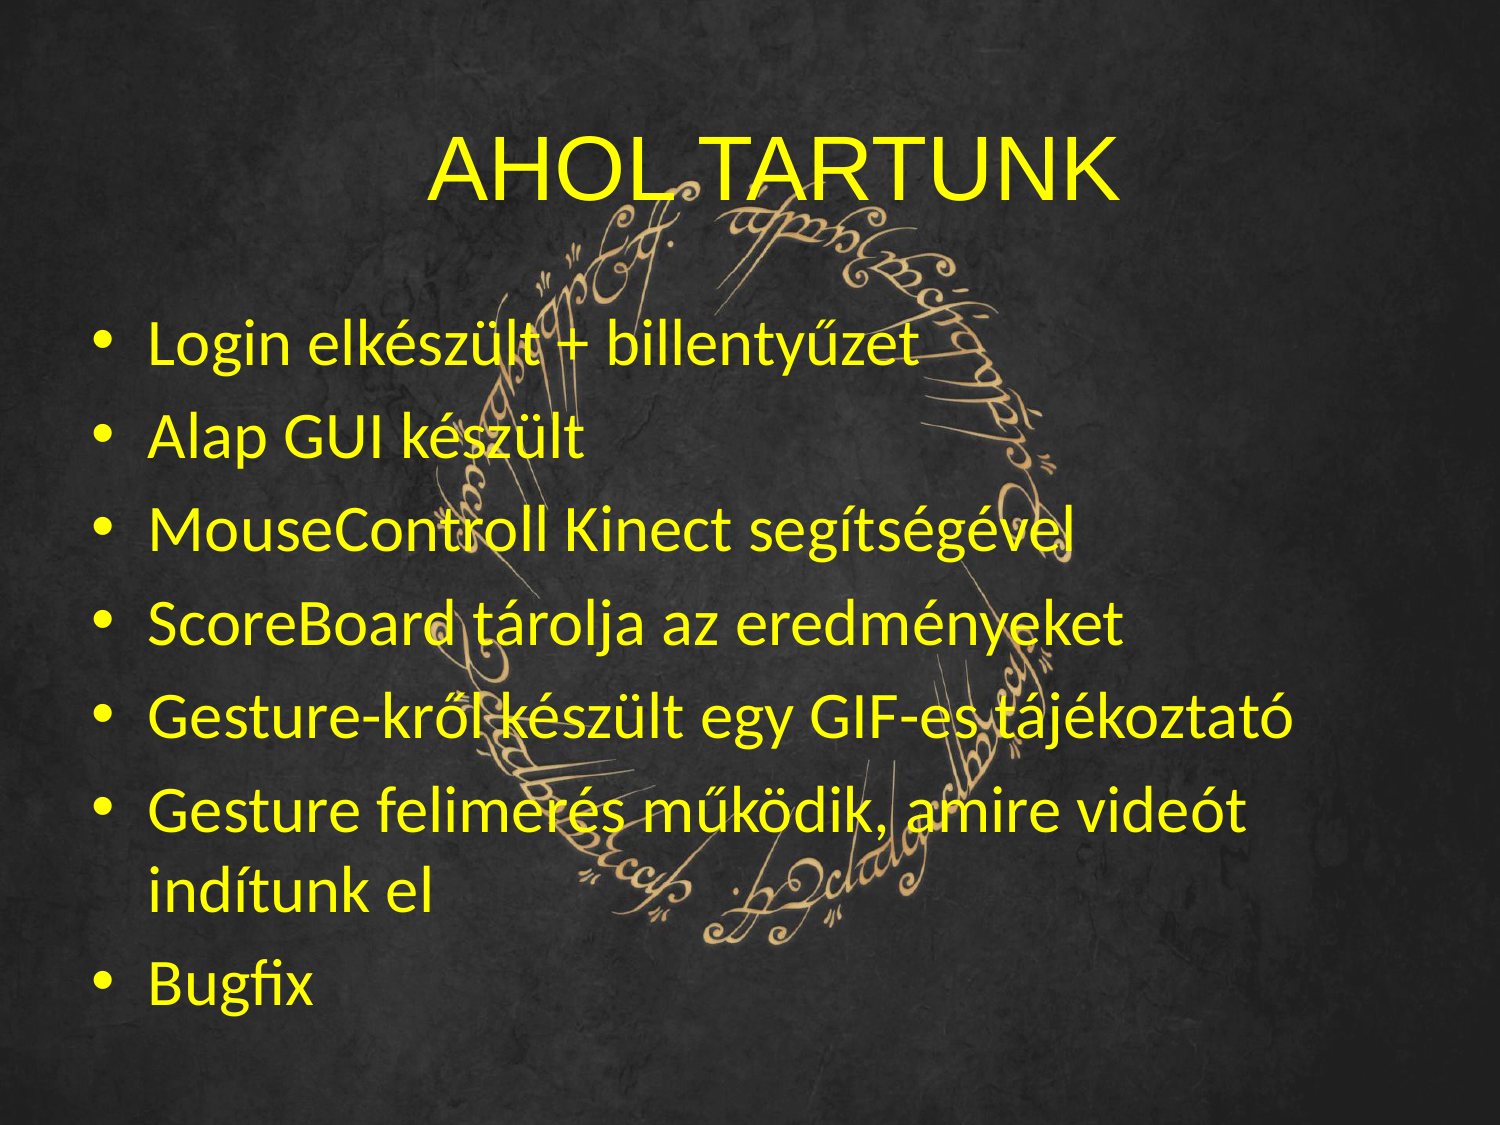

AHOL TARTUNK
Login elkészült + billentyűzet
Alap GUI készült
MouseControll Kinect segítségével
ScoreBoard tárolja az eredményeket
Gesture-kről készült egy GIF-es tájékoztató
Gesture felimerés működik, amire videót indítunk el
Bugfix